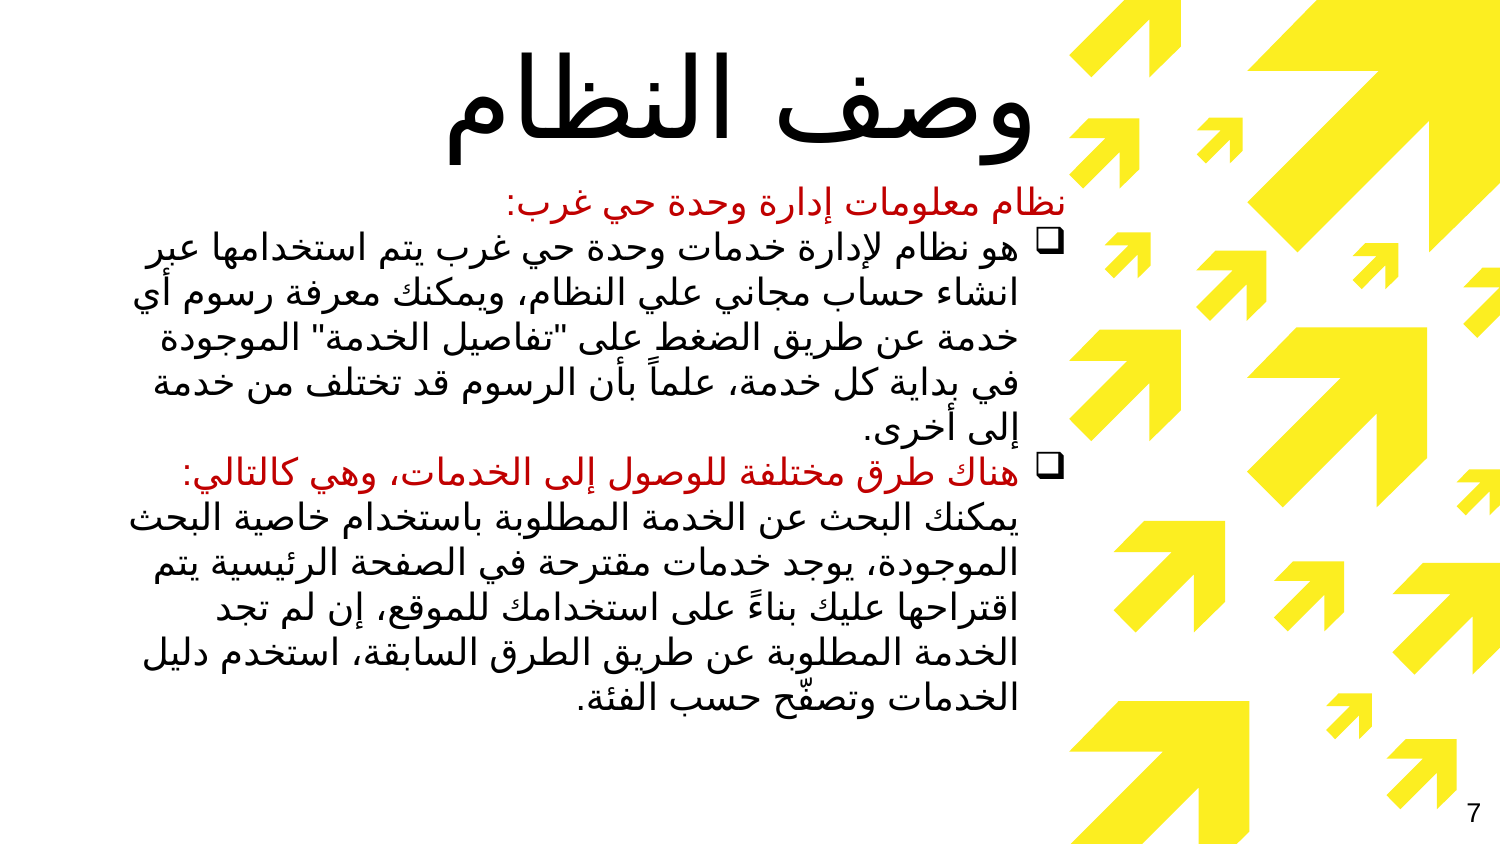

وصف النظام
نظام معلومات إدارة وحدة حي غرب:
هو نظام لإدارة خدمات وحدة حي غرب يتم استخدامها عبر انشاء حساب مجاني علي النظام، ويمكنك معرفة رسوم أي خدمة عن طريق الضغط على "تفاصيل الخدمة" الموجودة في بداية كل خدمة، علماً بأن الرسوم قد تختلف من خدمة إلى أخرى.
هناك طرق مختلفة للوصول إلى الخدمات، وهي كالتالي: يمكنك البحث عن الخدمة المطلوبة باستخدام خاصية البحث الموجودة، يوجد خدمات مقترحة في الصفحة الرئيسية يتم اقتراحها عليك بناءً على استخدامك للموقع، إن لم تجد الخدمة المطلوبة عن طريق الطرق السابقة، استخدم دليل الخدمات وتصفّح حسب الفئة.

7